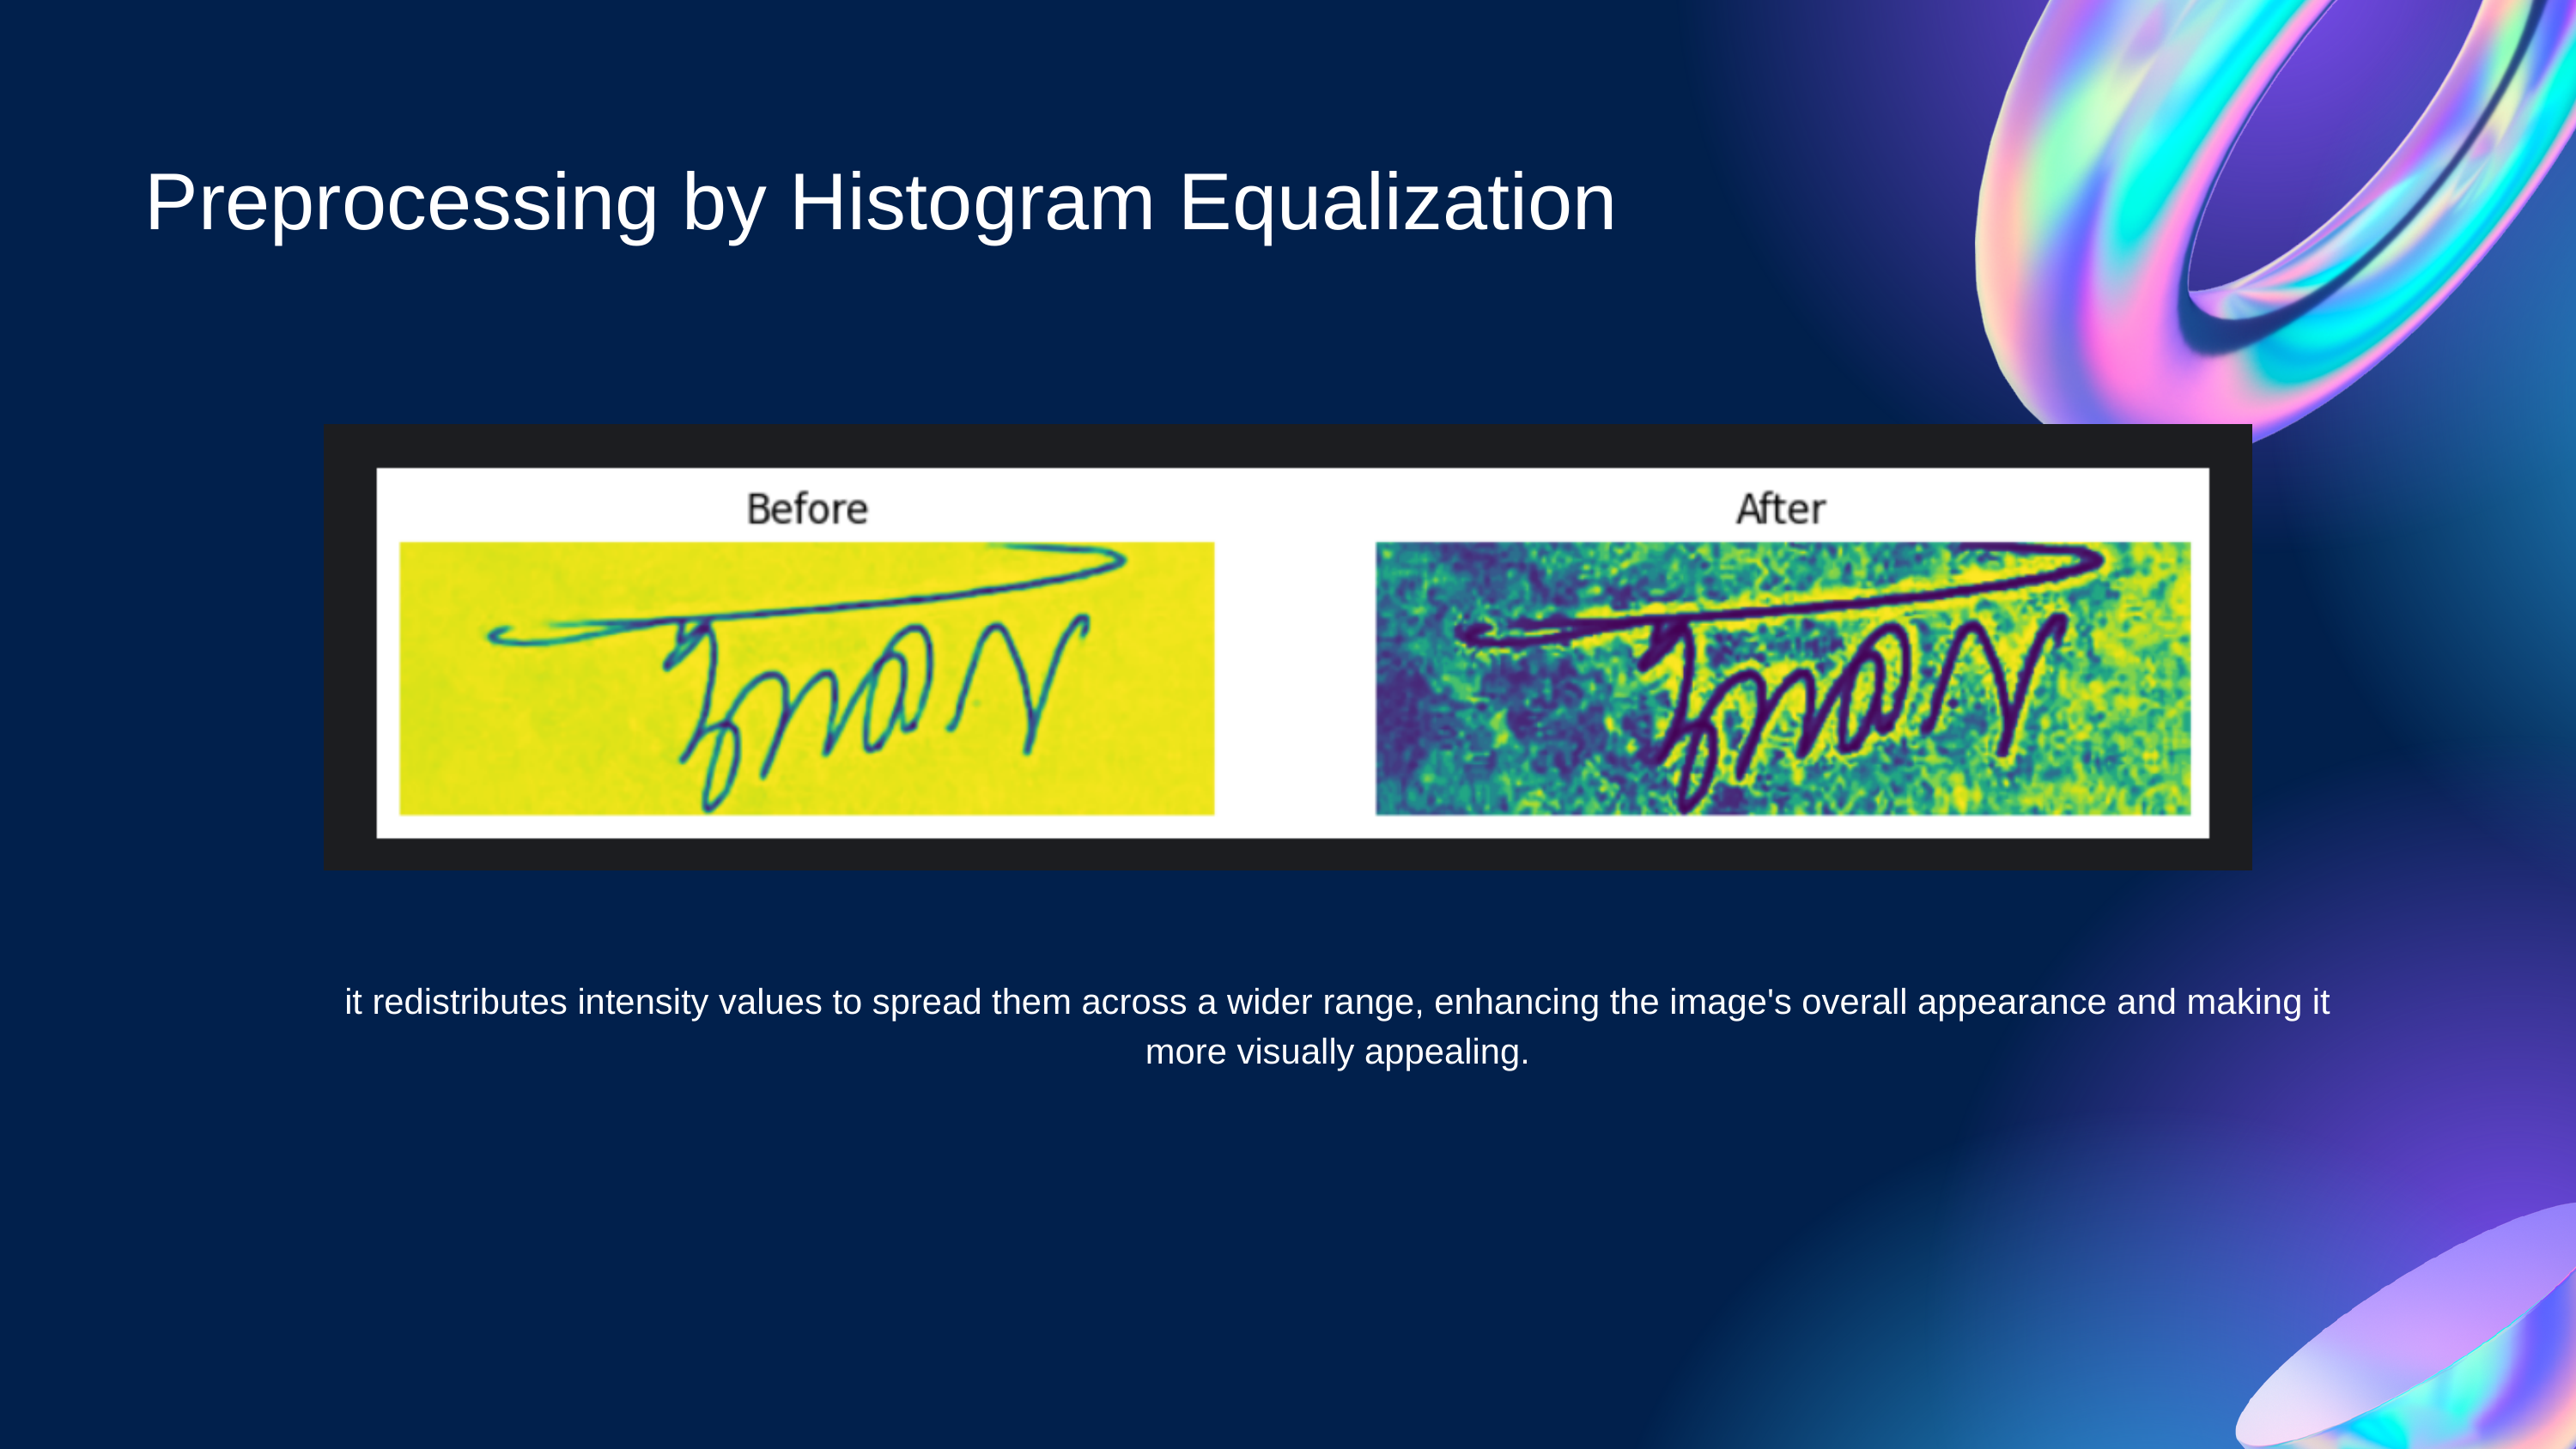

Preprocessing by Histogram Equalization

it redistributes intensity values to spread them across a wider range, enhancing the image's overall appearance and making it more visually appealing.